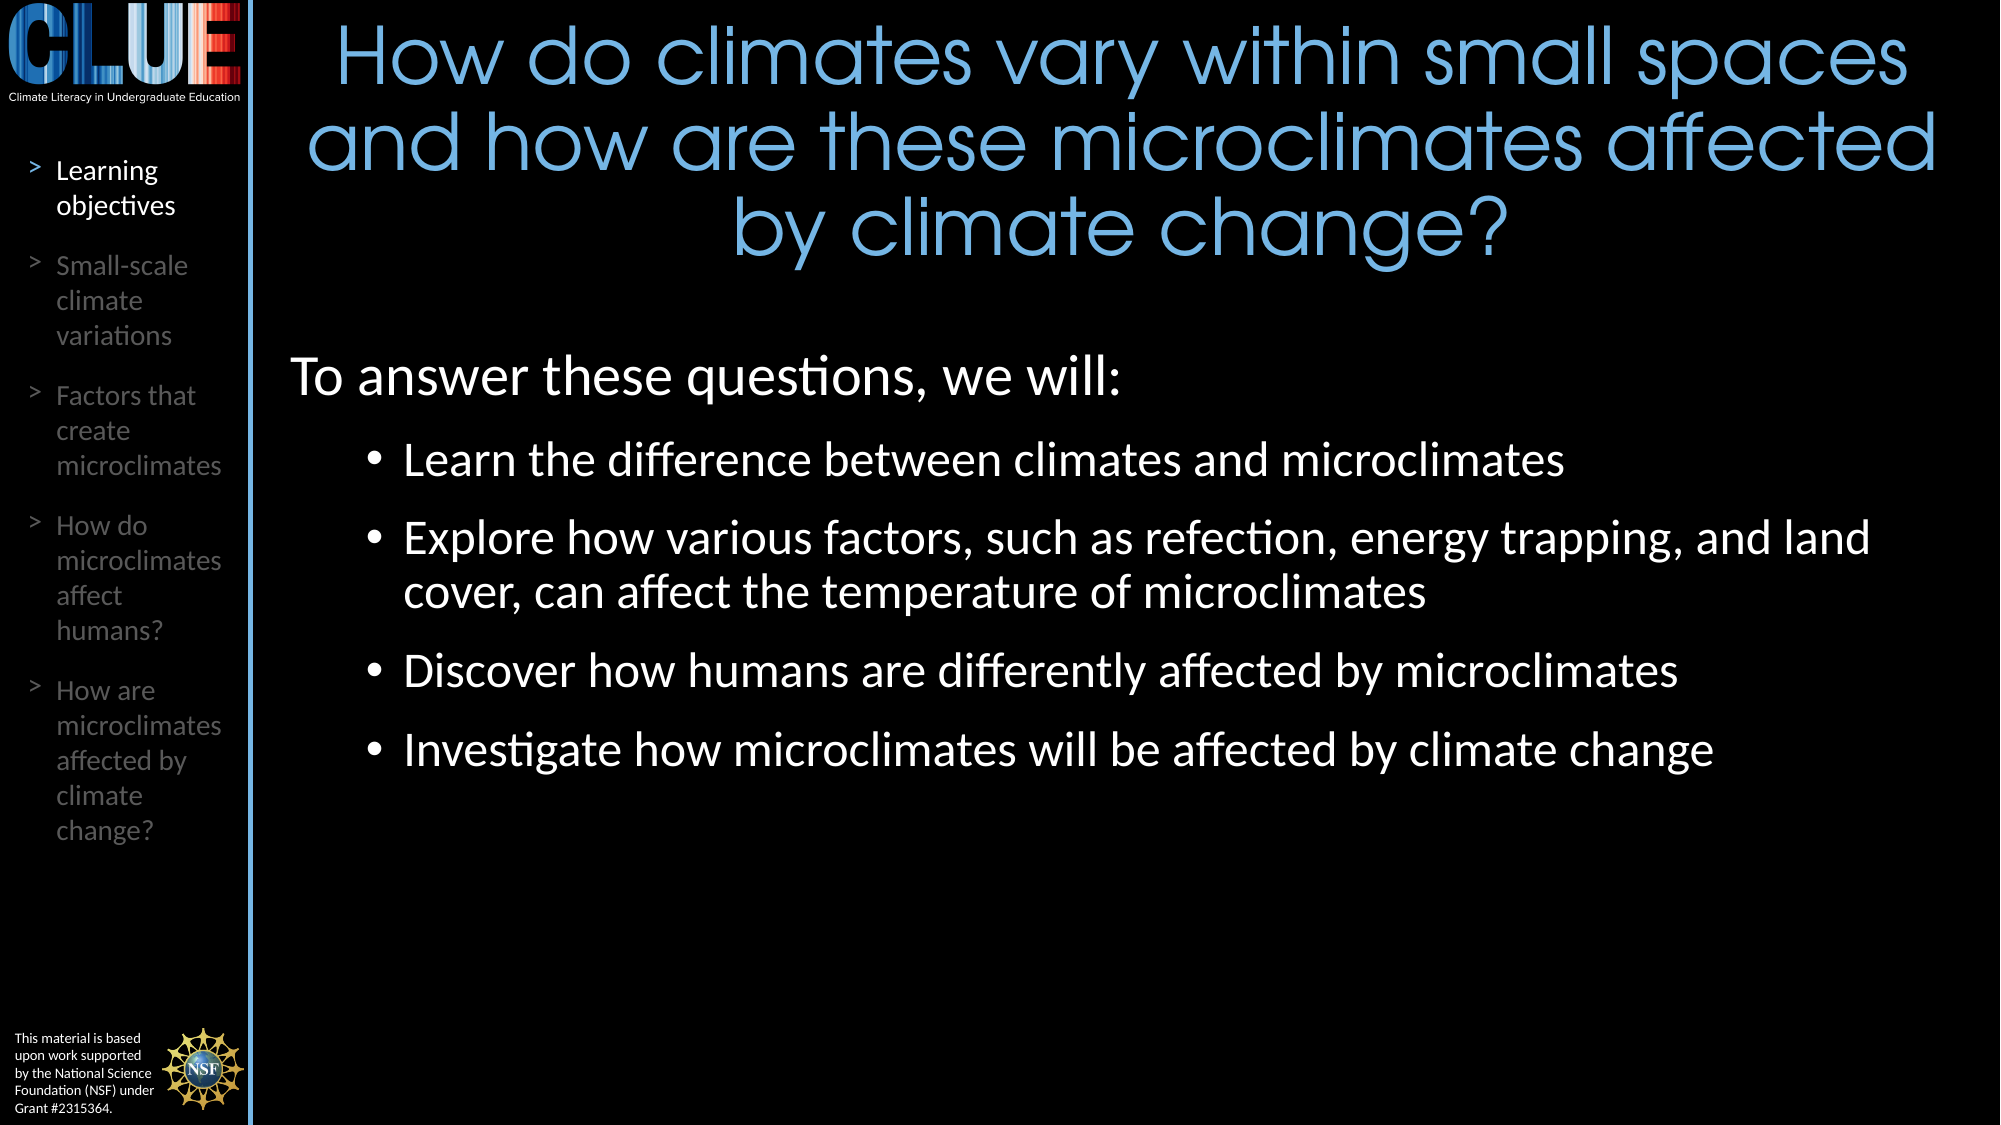

# How do climates vary within small spaces and how are these microclimates affected by climate change?
Learning objectives
Small-scale climate variations
Factors that create microclimates
How do microclimates affect humans?
How are microclimates affected by climate change?

To answer these questions, we will:
Learn the difference between climates and microclimates
Explore how various factors, such as refection, energy trapping, and land cover, can affect the temperature of microclimates
Discover how humans are differently affected by microclimates
Investigate how microclimates will be affected by climate change